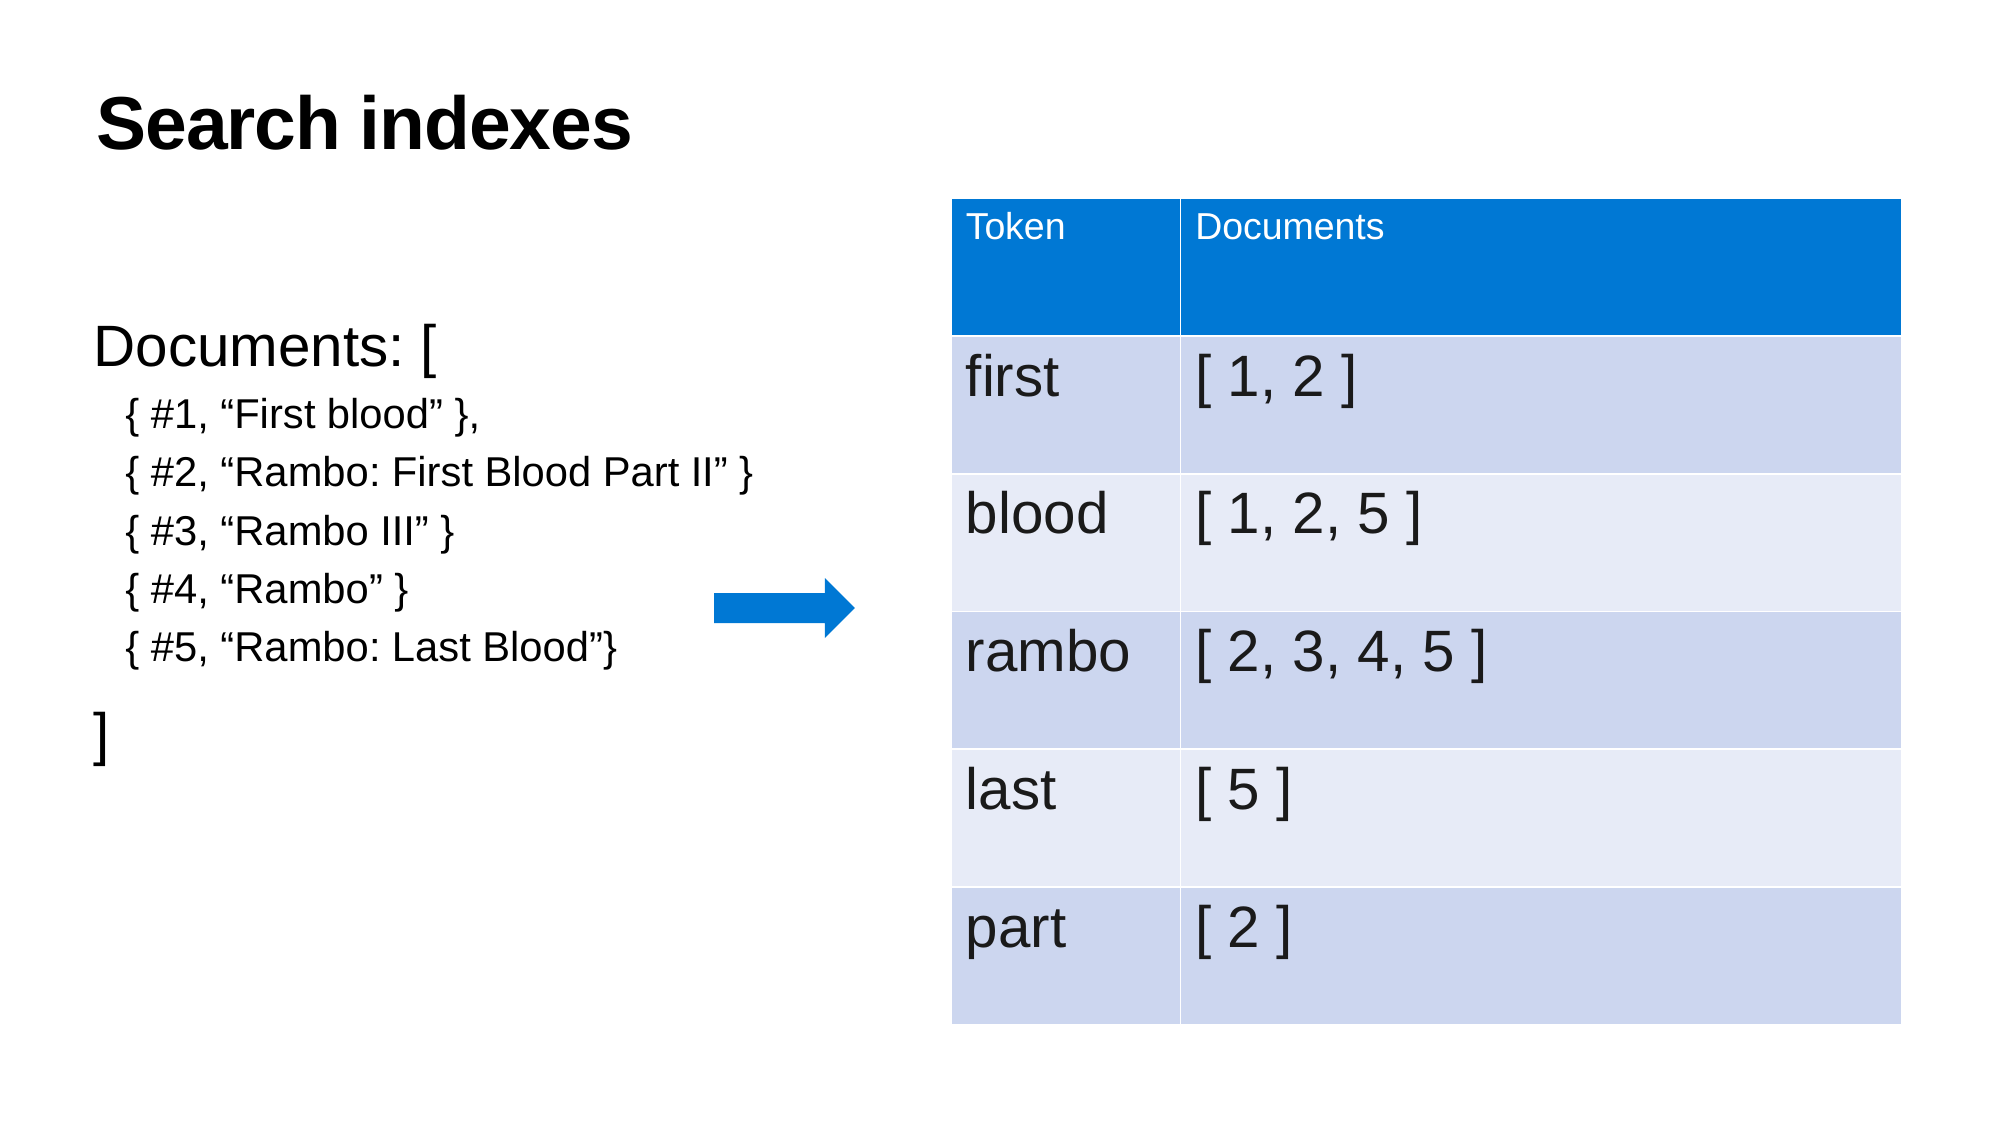

# Search indexes
| Token | Documents |
| --- | --- |
| first | [ 1, 2 ] |
| blood | [ 1, 2, 5 ] |
| rambo | [ 2, 3, 4, 5 ] |
| last | [ 5 ] |
| part | [ 2 ] |
Documents: [
{ #1, “First blood” },
{ #2, “Rambo: First Blood Part II” }
{ #3, “Rambo III” }
{ #4, “Rambo” }
{ #5, “Rambo: Last Blood”}
]